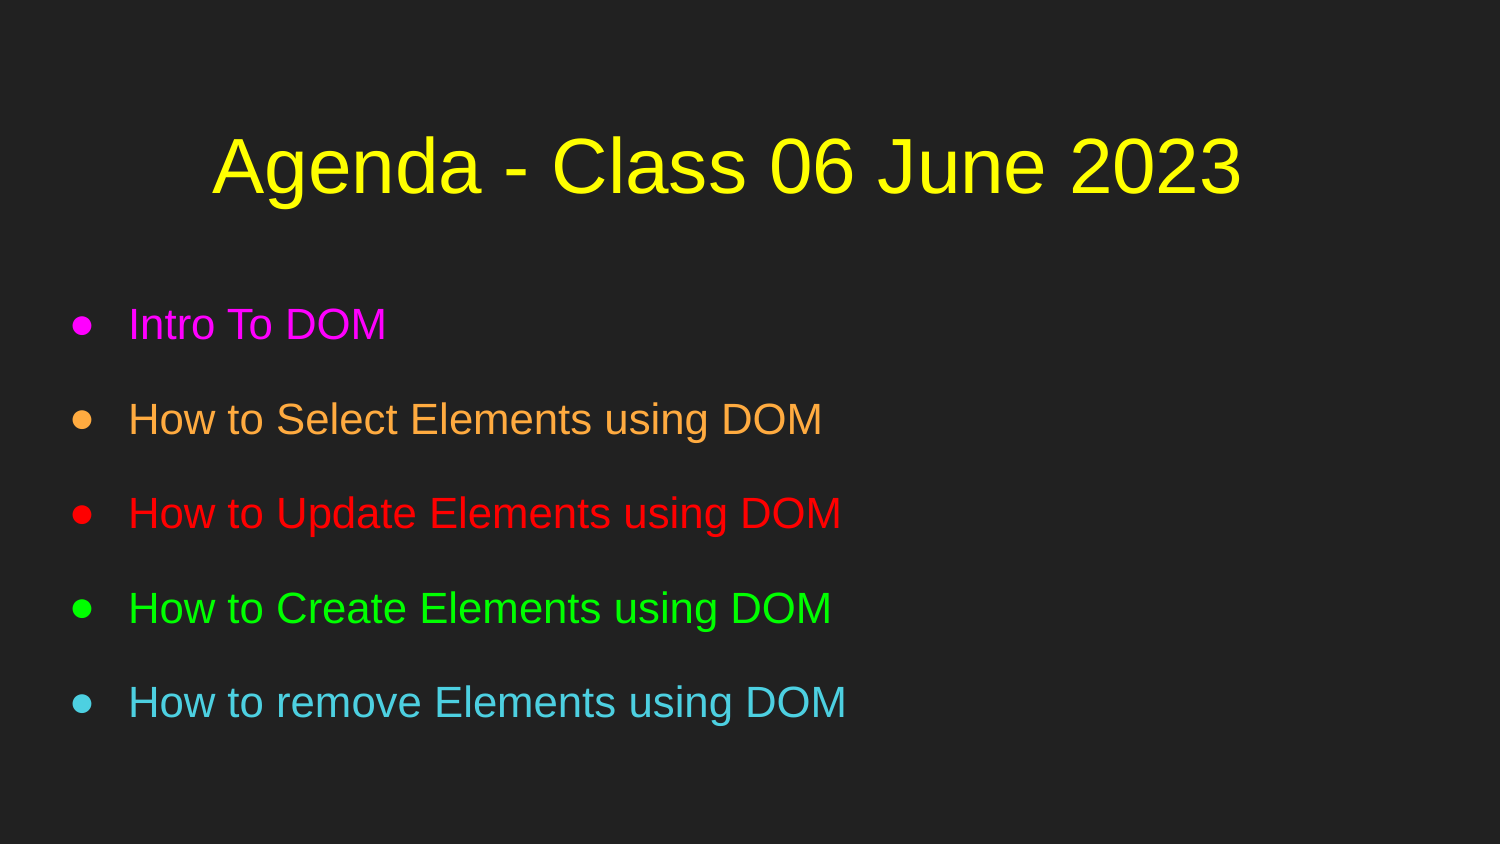

# Agenda - Class 06 June 2023

Intro To DOM

How to Select Elements using DOM

How to Update Elements using DOM

How to Create Elements using DOM

How to remove Elements using DOM